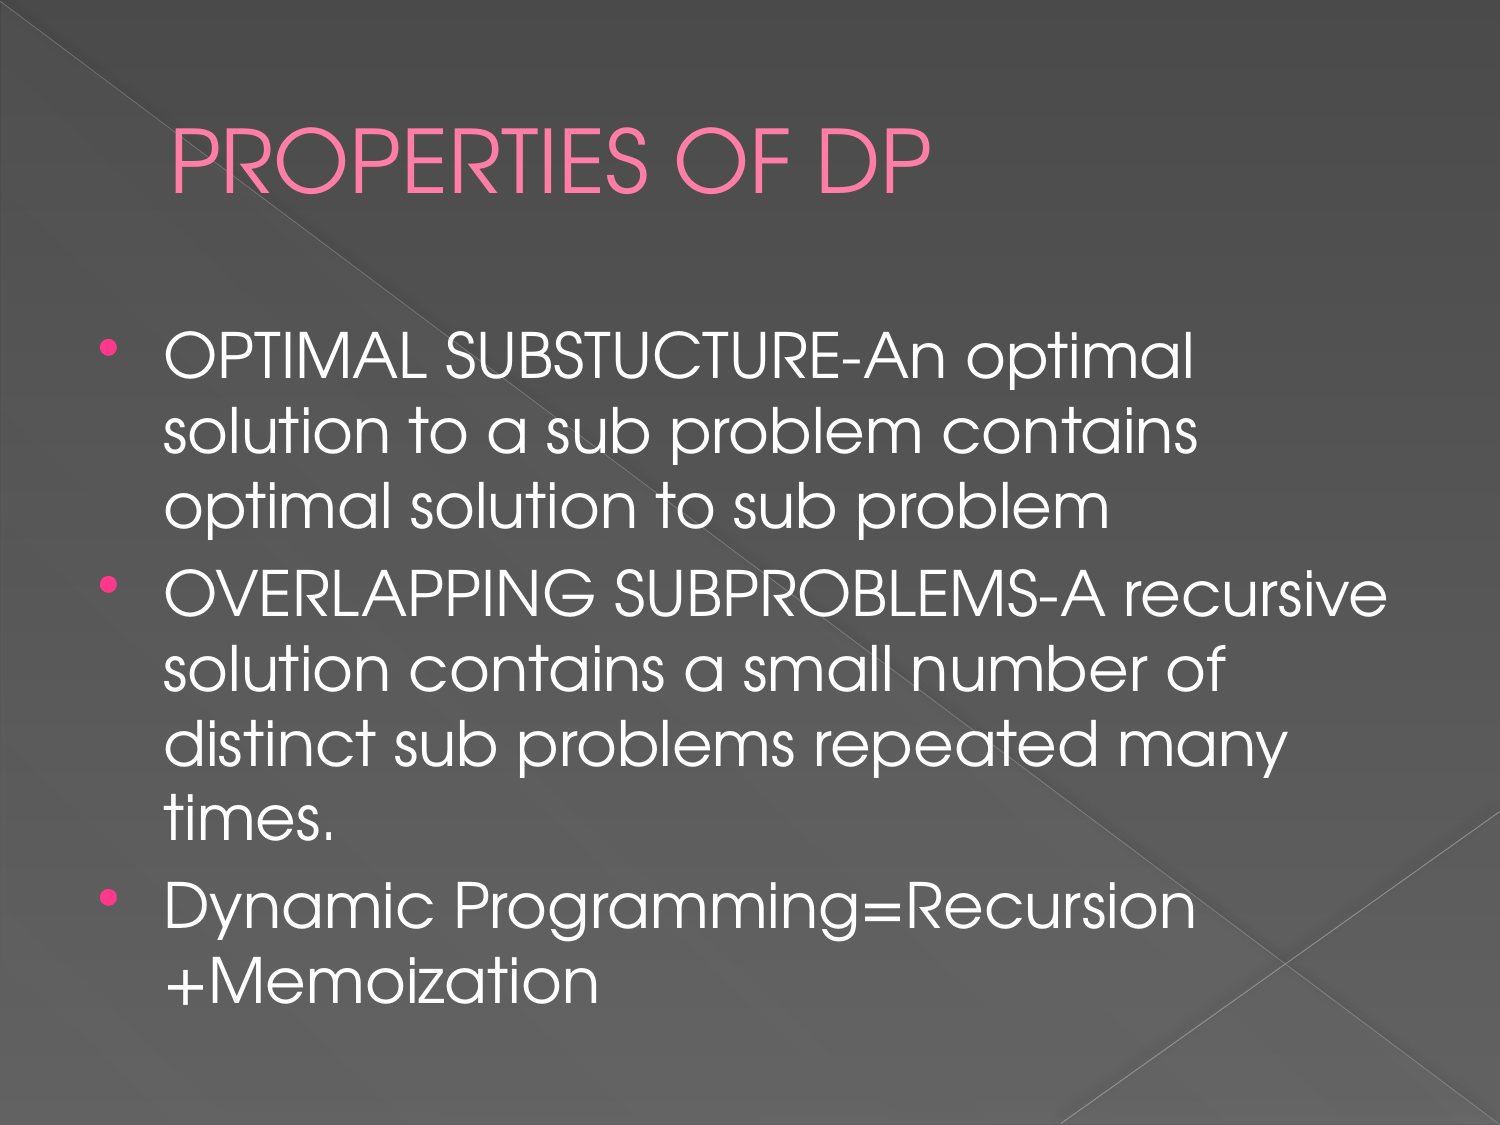

# PROPERTIES OF DP
OPTIMAL SUBSTUCTURE-An optimal solution to a sub problem contains optimal solution to sub problem
OVERLAPPING SUBPROBLEMS-A recursive solution contains a small number of distinct sub problems repeated many times.
Dynamic Programming=Recursion +Memoization